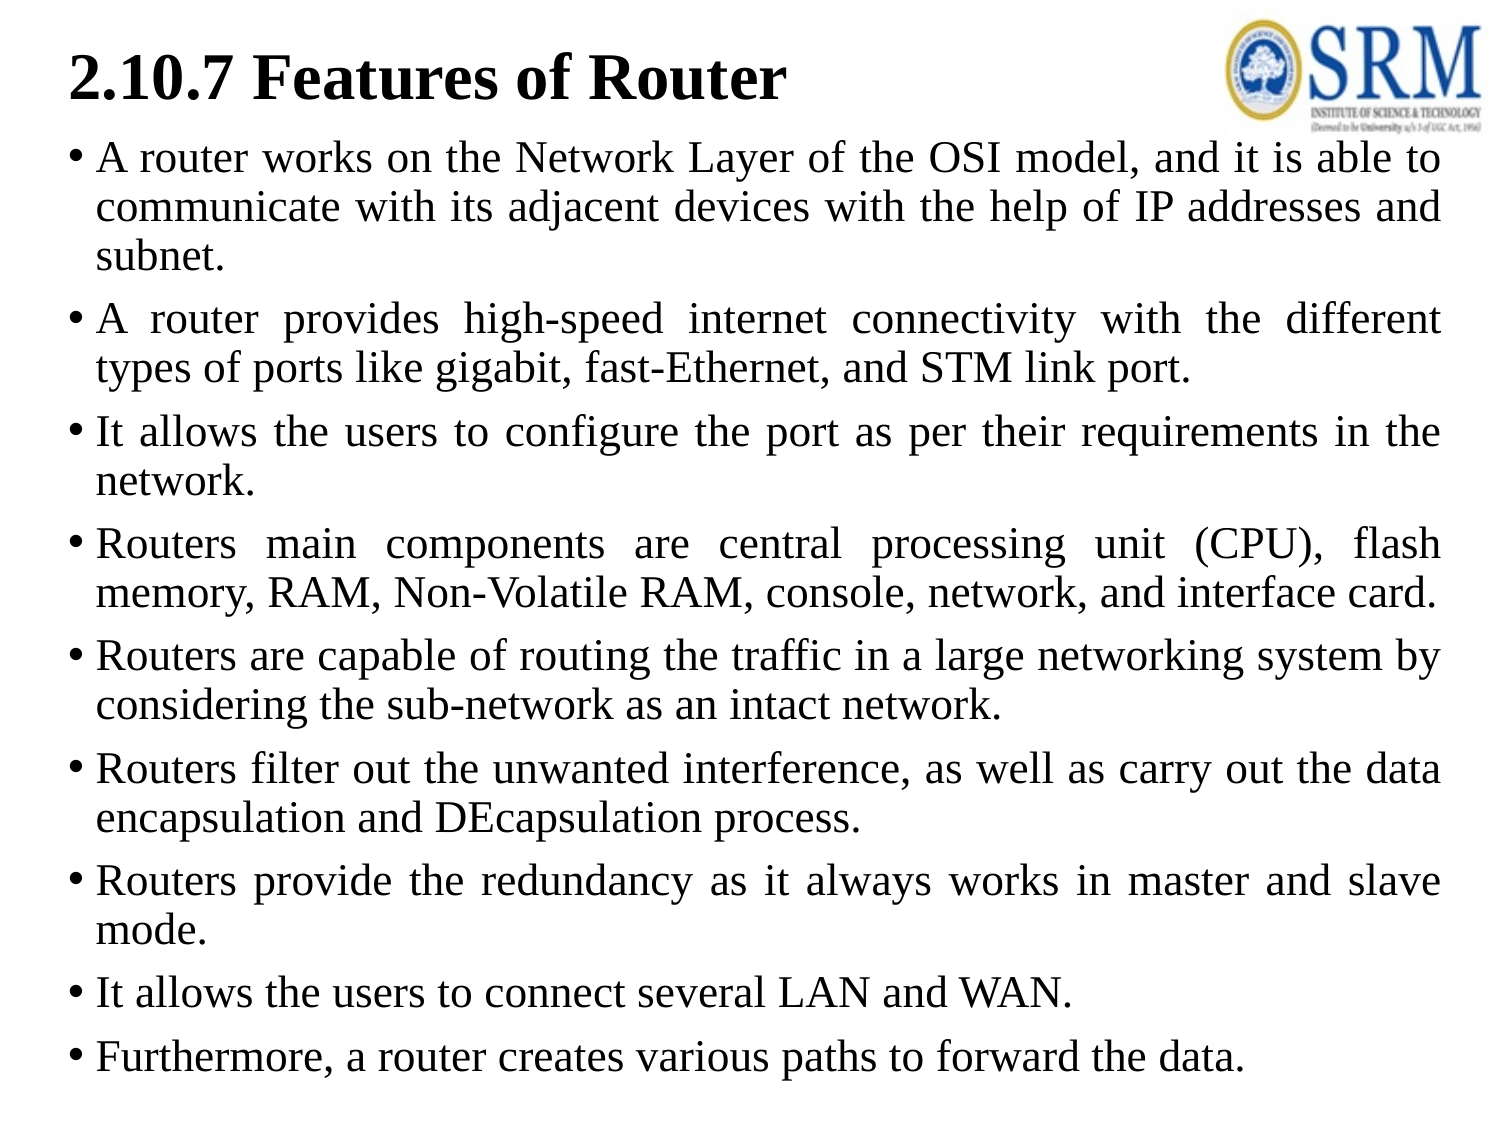

# 2.10.7 Features of Router
A router works on the Network Layer of the OSI model, and it is able to communicate with its adjacent devices with the help of IP addresses and subnet.
A router provides high-speed internet connectivity with the different types of ports like gigabit, fast-Ethernet, and STM link port.
It allows the users to configure the port as per their requirements in the network.
Routers main components are central processing unit (CPU), flash memory, RAM, Non-Volatile RAM, console, network, and interface card.
Routers are capable of routing the traffic in a large networking system by considering the sub-network as an intact network.
Routers filter out the unwanted interference, as well as carry out the data encapsulation and DEcapsulation process.
Routers provide the redundancy as it always works in master and slave mode.
It allows the users to connect several LAN and WAN.
Furthermore, a router creates various paths to forward the data.